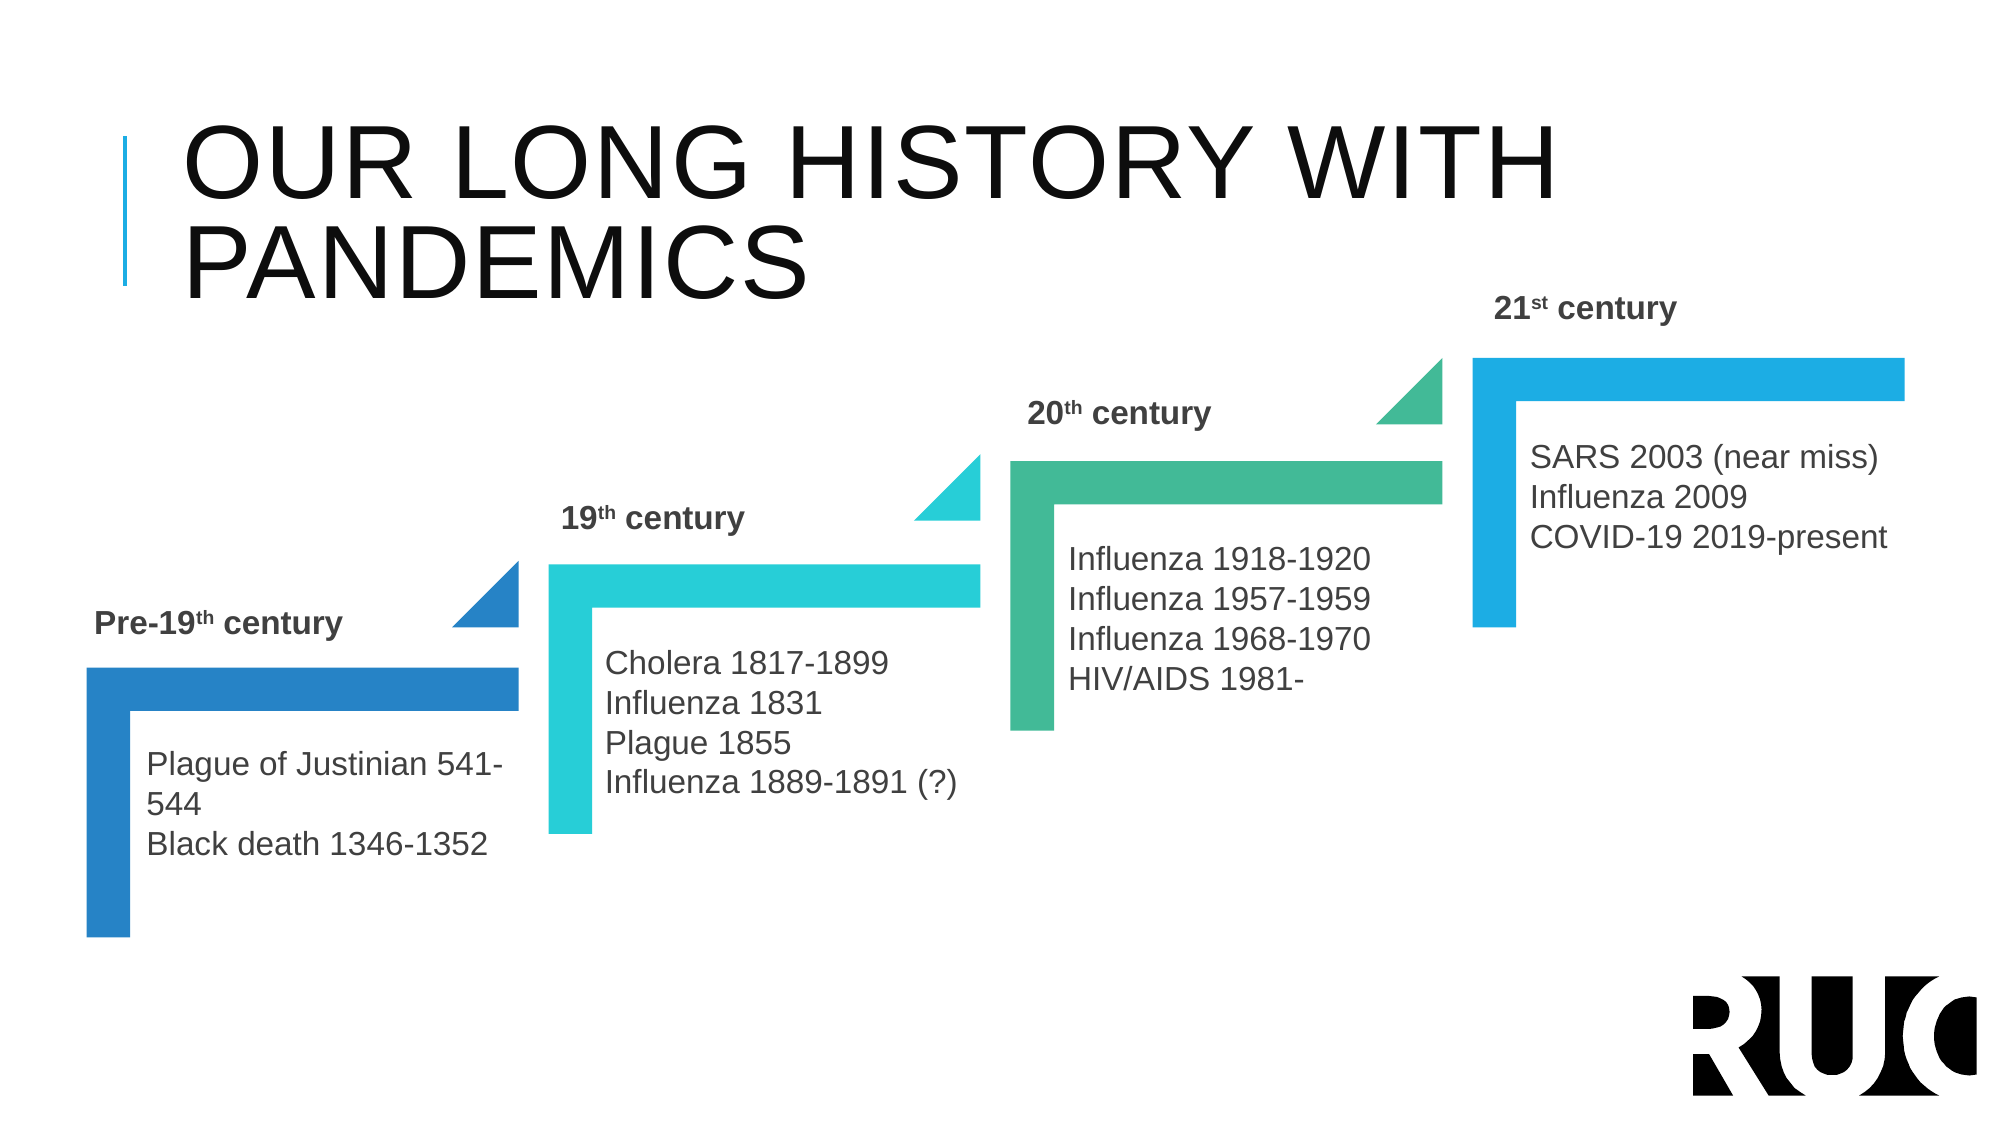

Our long history with pandemics
21st century

20th century
SARS 2003 (near miss)
Influenza 2009
COVID-19 2019-present
19th century
Influenza 1918-1920
Influenza 1957-1959
Influenza 1968-1970
HIV/AIDS 1981-
Pre-19th century
Cholera 1817-1899
Influenza 1831
Plague 1855
Influenza 1889-1891 (?)
Plague of Justinian 541-544
Black death 1346-1352